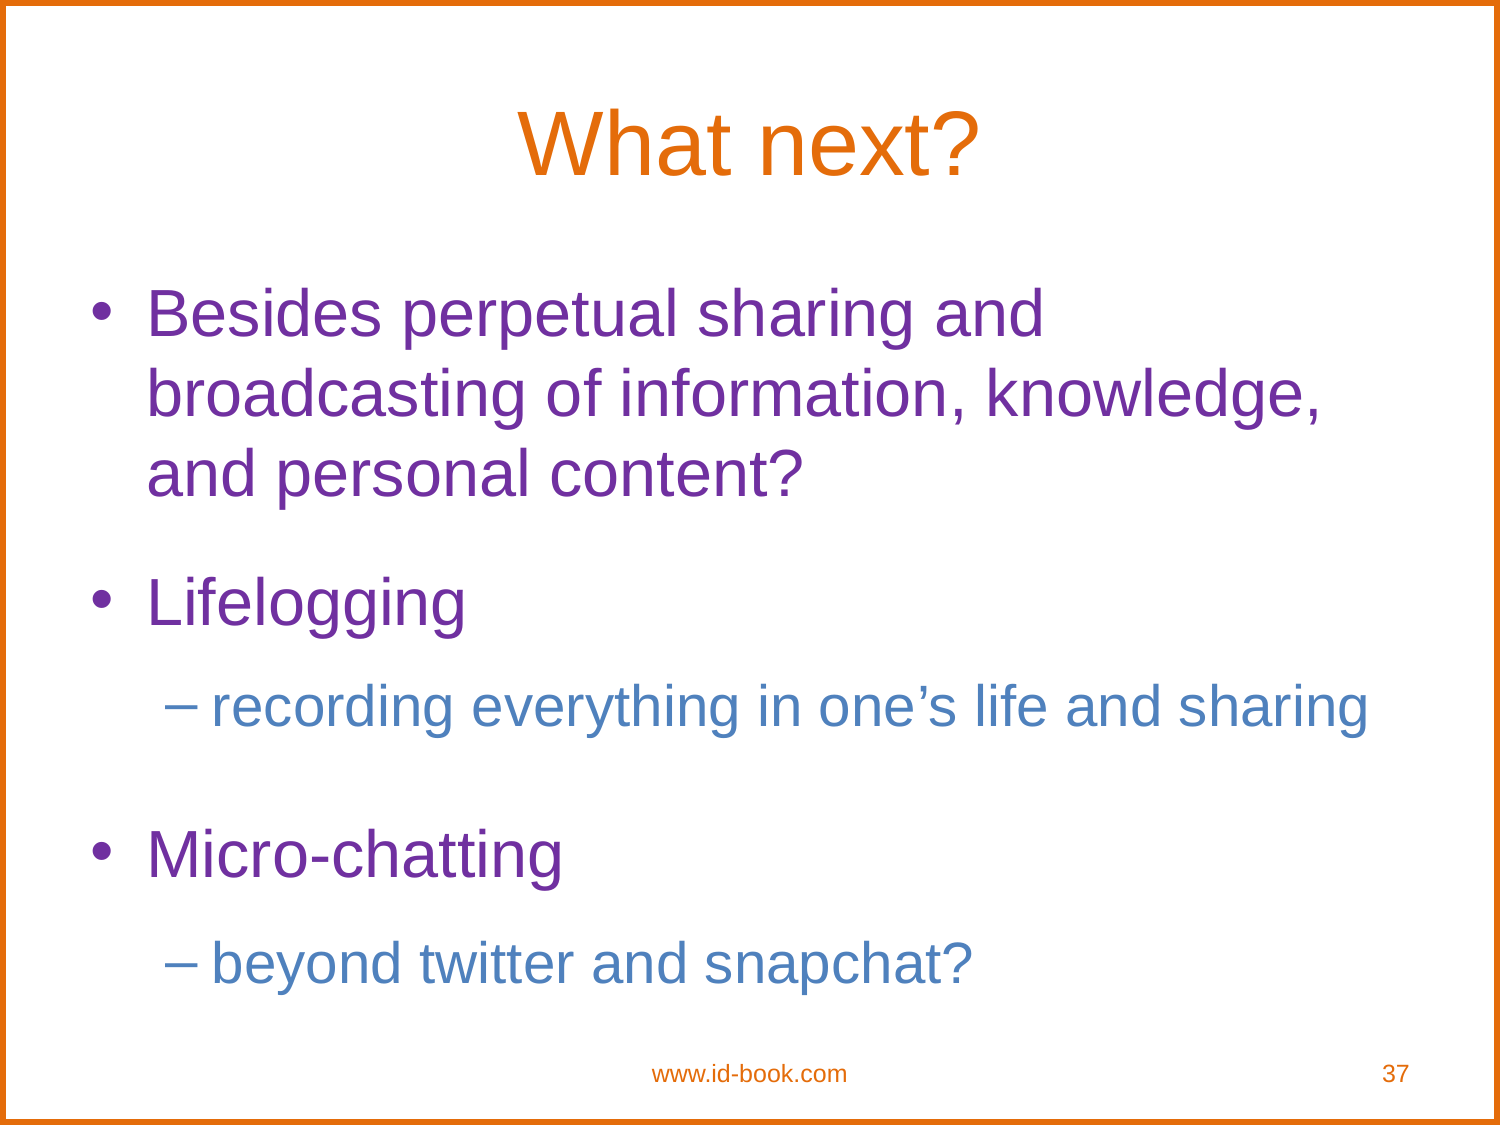

What next?
Besides perpetual sharing and broadcasting of information, knowledge, and personal content?

Lifelogging

recording everything in one’s life and sharing

Micro-chatting

beyond twitter and snapchat?

www.id-book.com
37